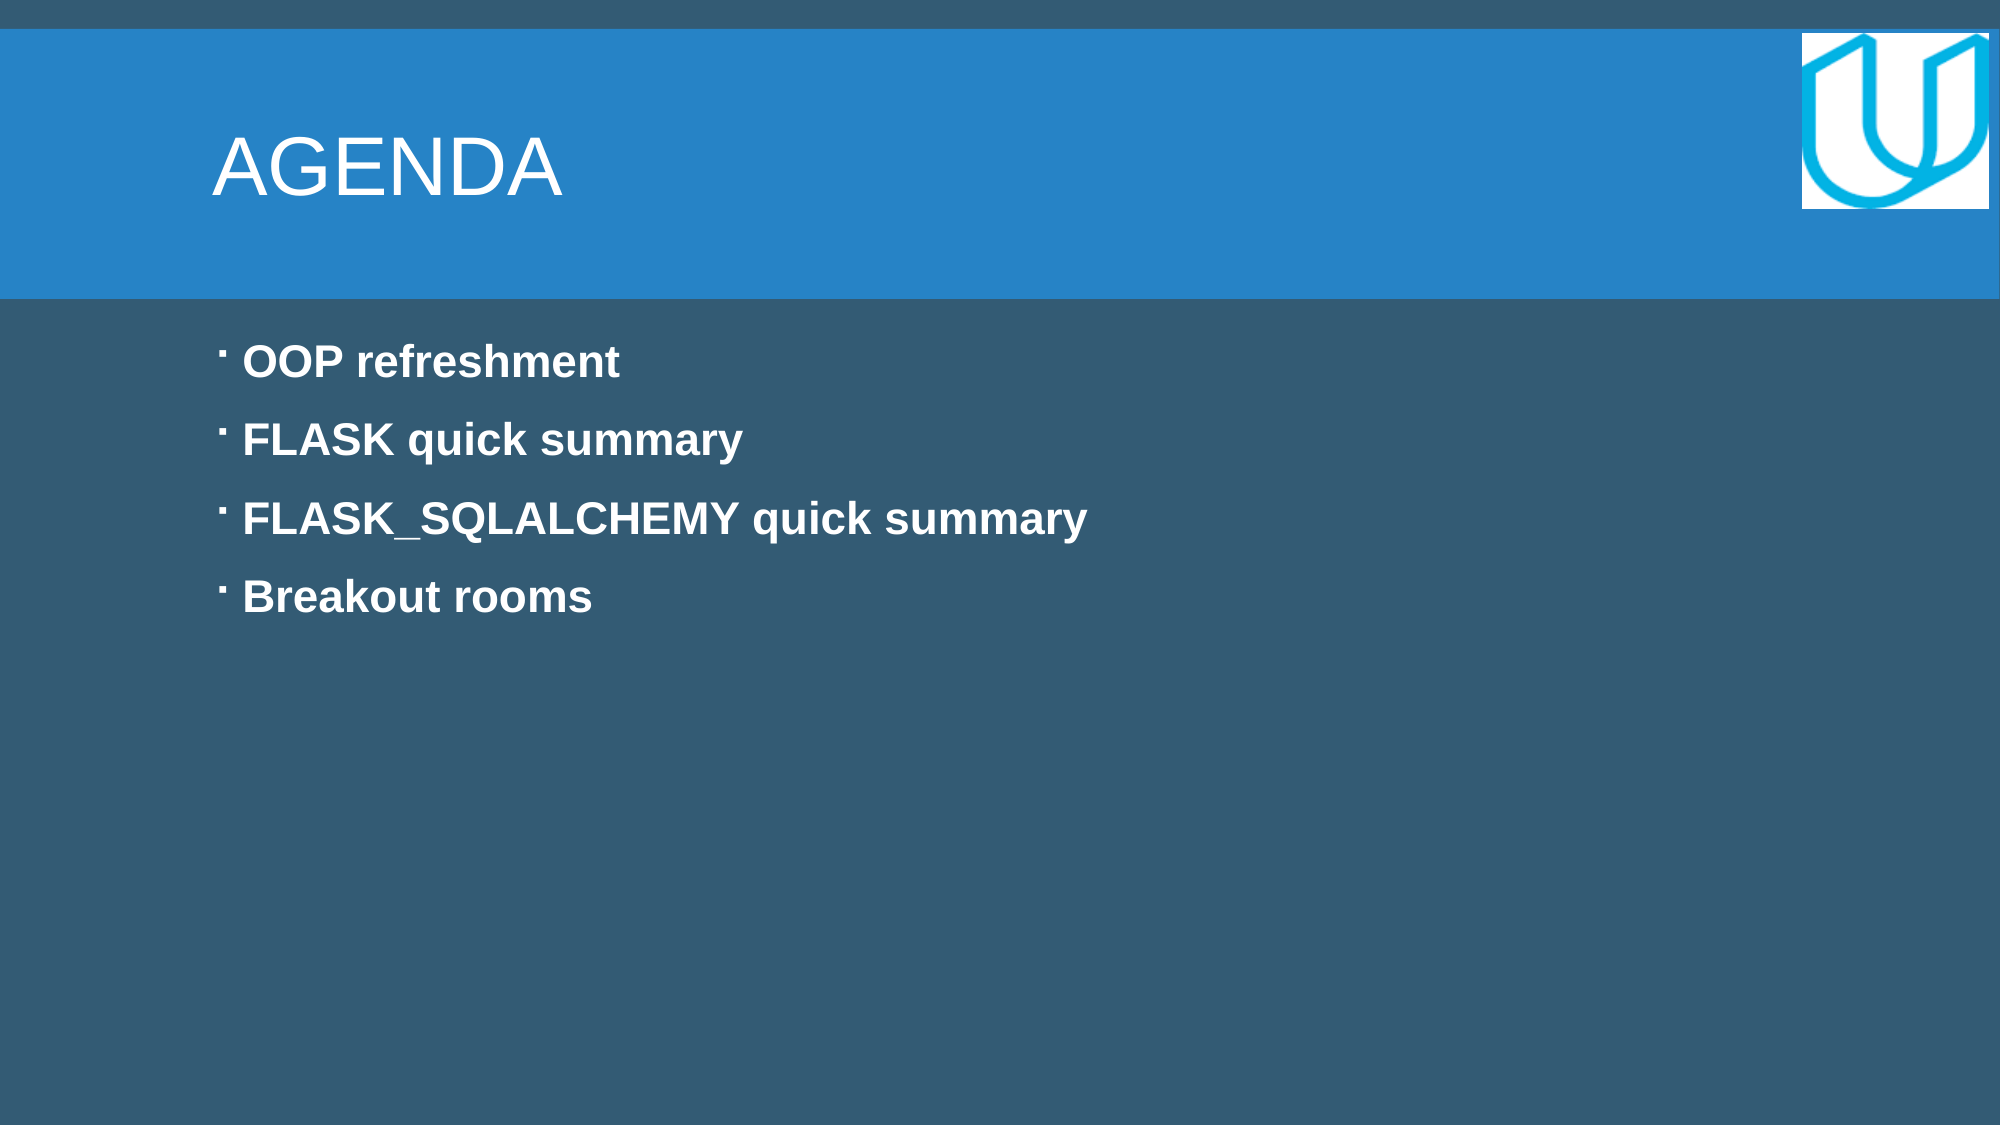

# agenda
OOP refreshment
FLASK quick summary
FLASK_SQLALCHEMY quick summary
Breakout rooms